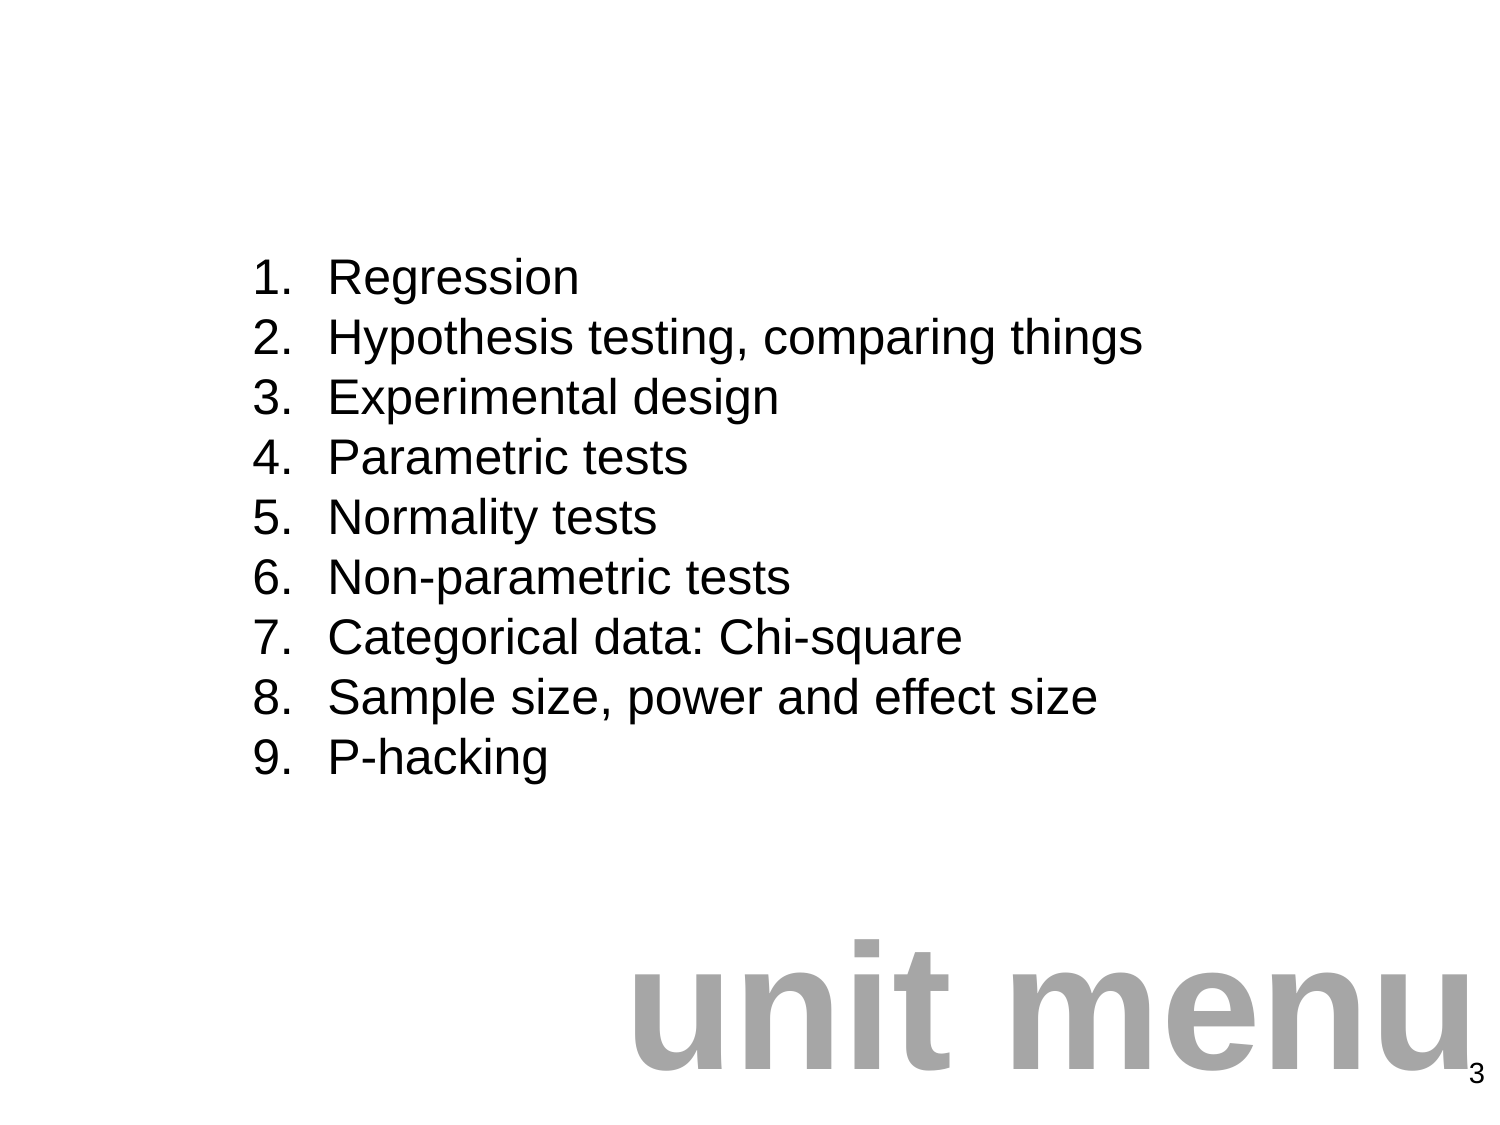

Regression
Hypothesis testing, comparing things
Experimental design
Parametric tests
Normality tests
Non-parametric tests
Categorical data: Chi-square
Sample size, power and effect size
P-hacking
# unit menu
3